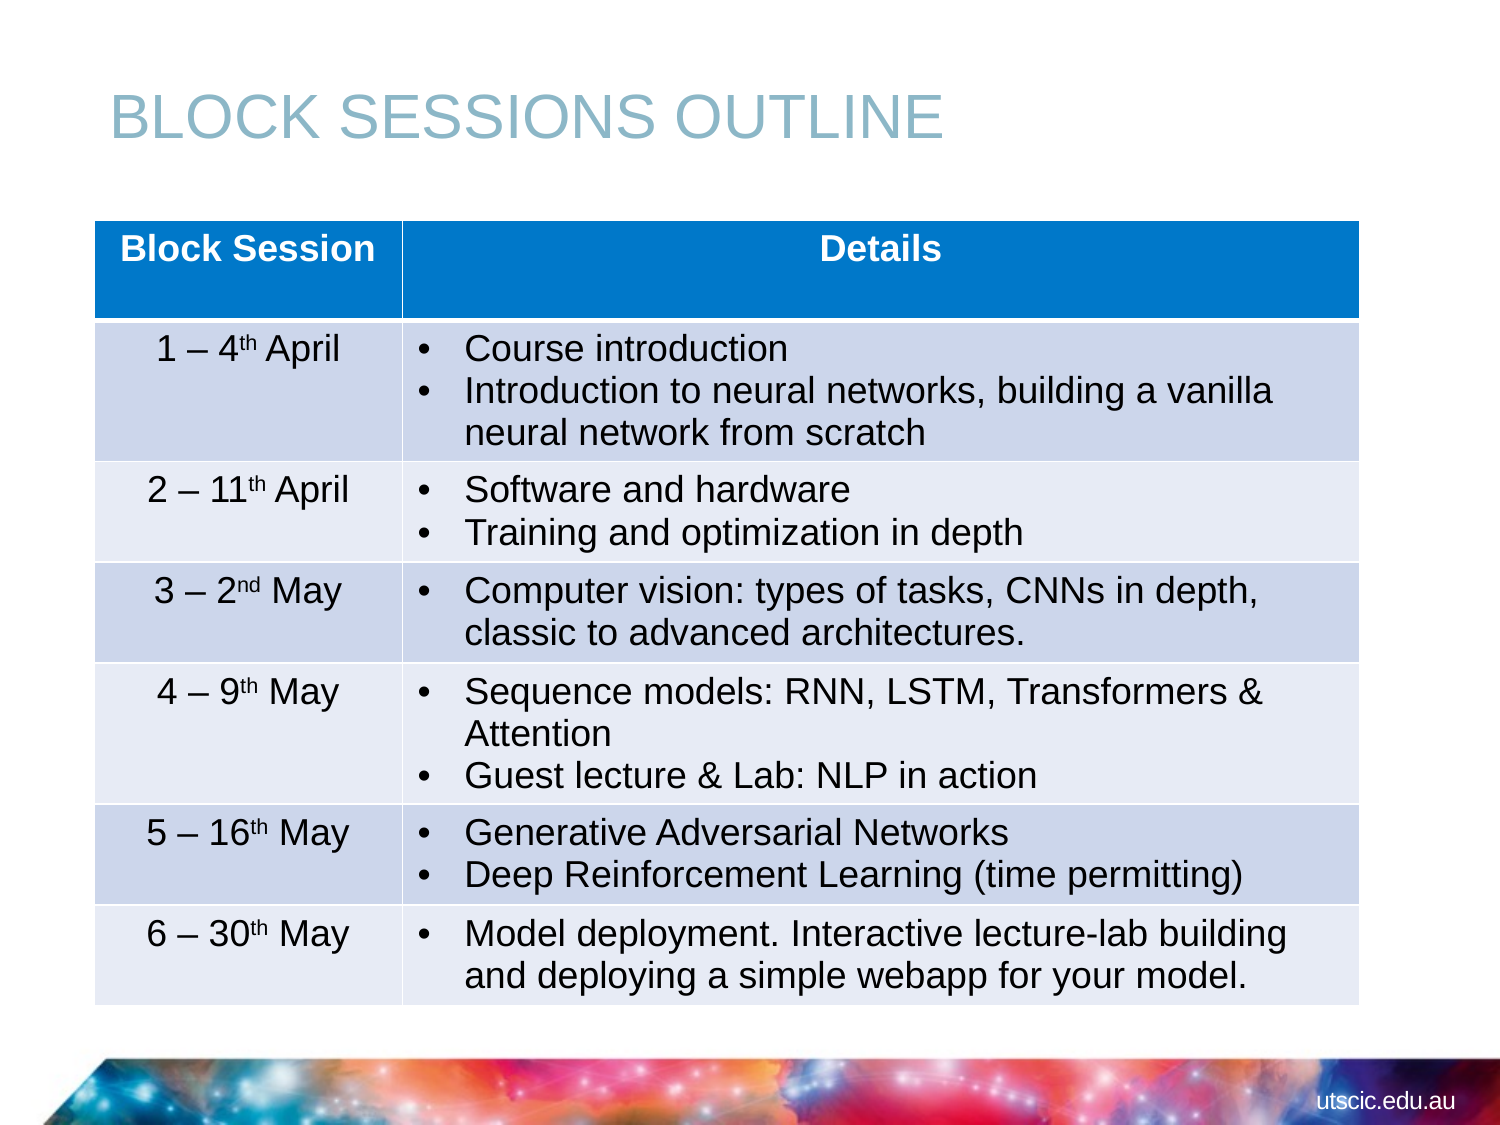

# Block sessions Outline
| Block Session | Details |
| --- | --- |
| 1 – 4th April | Course introduction Introduction to neural networks, building a vanilla neural network from scratch |
| 2 – 11th April | Software and hardware Training and optimization in depth |
| 3 – 2nd May | Computer vision: types of tasks, CNNs in depth, classic to advanced architectures. |
| 4 – 9th May | Sequence models: RNN, LSTM, Transformers & Attention Guest lecture & Lab: NLP in action |
| 5 – 16th May | Generative Adversarial Networks Deep Reinforcement Learning (time permitting) |
| 6 – 30th May | Model deployment. Interactive lecture-lab building and deploying a simple webapp for your model. |
utscic.edu.au